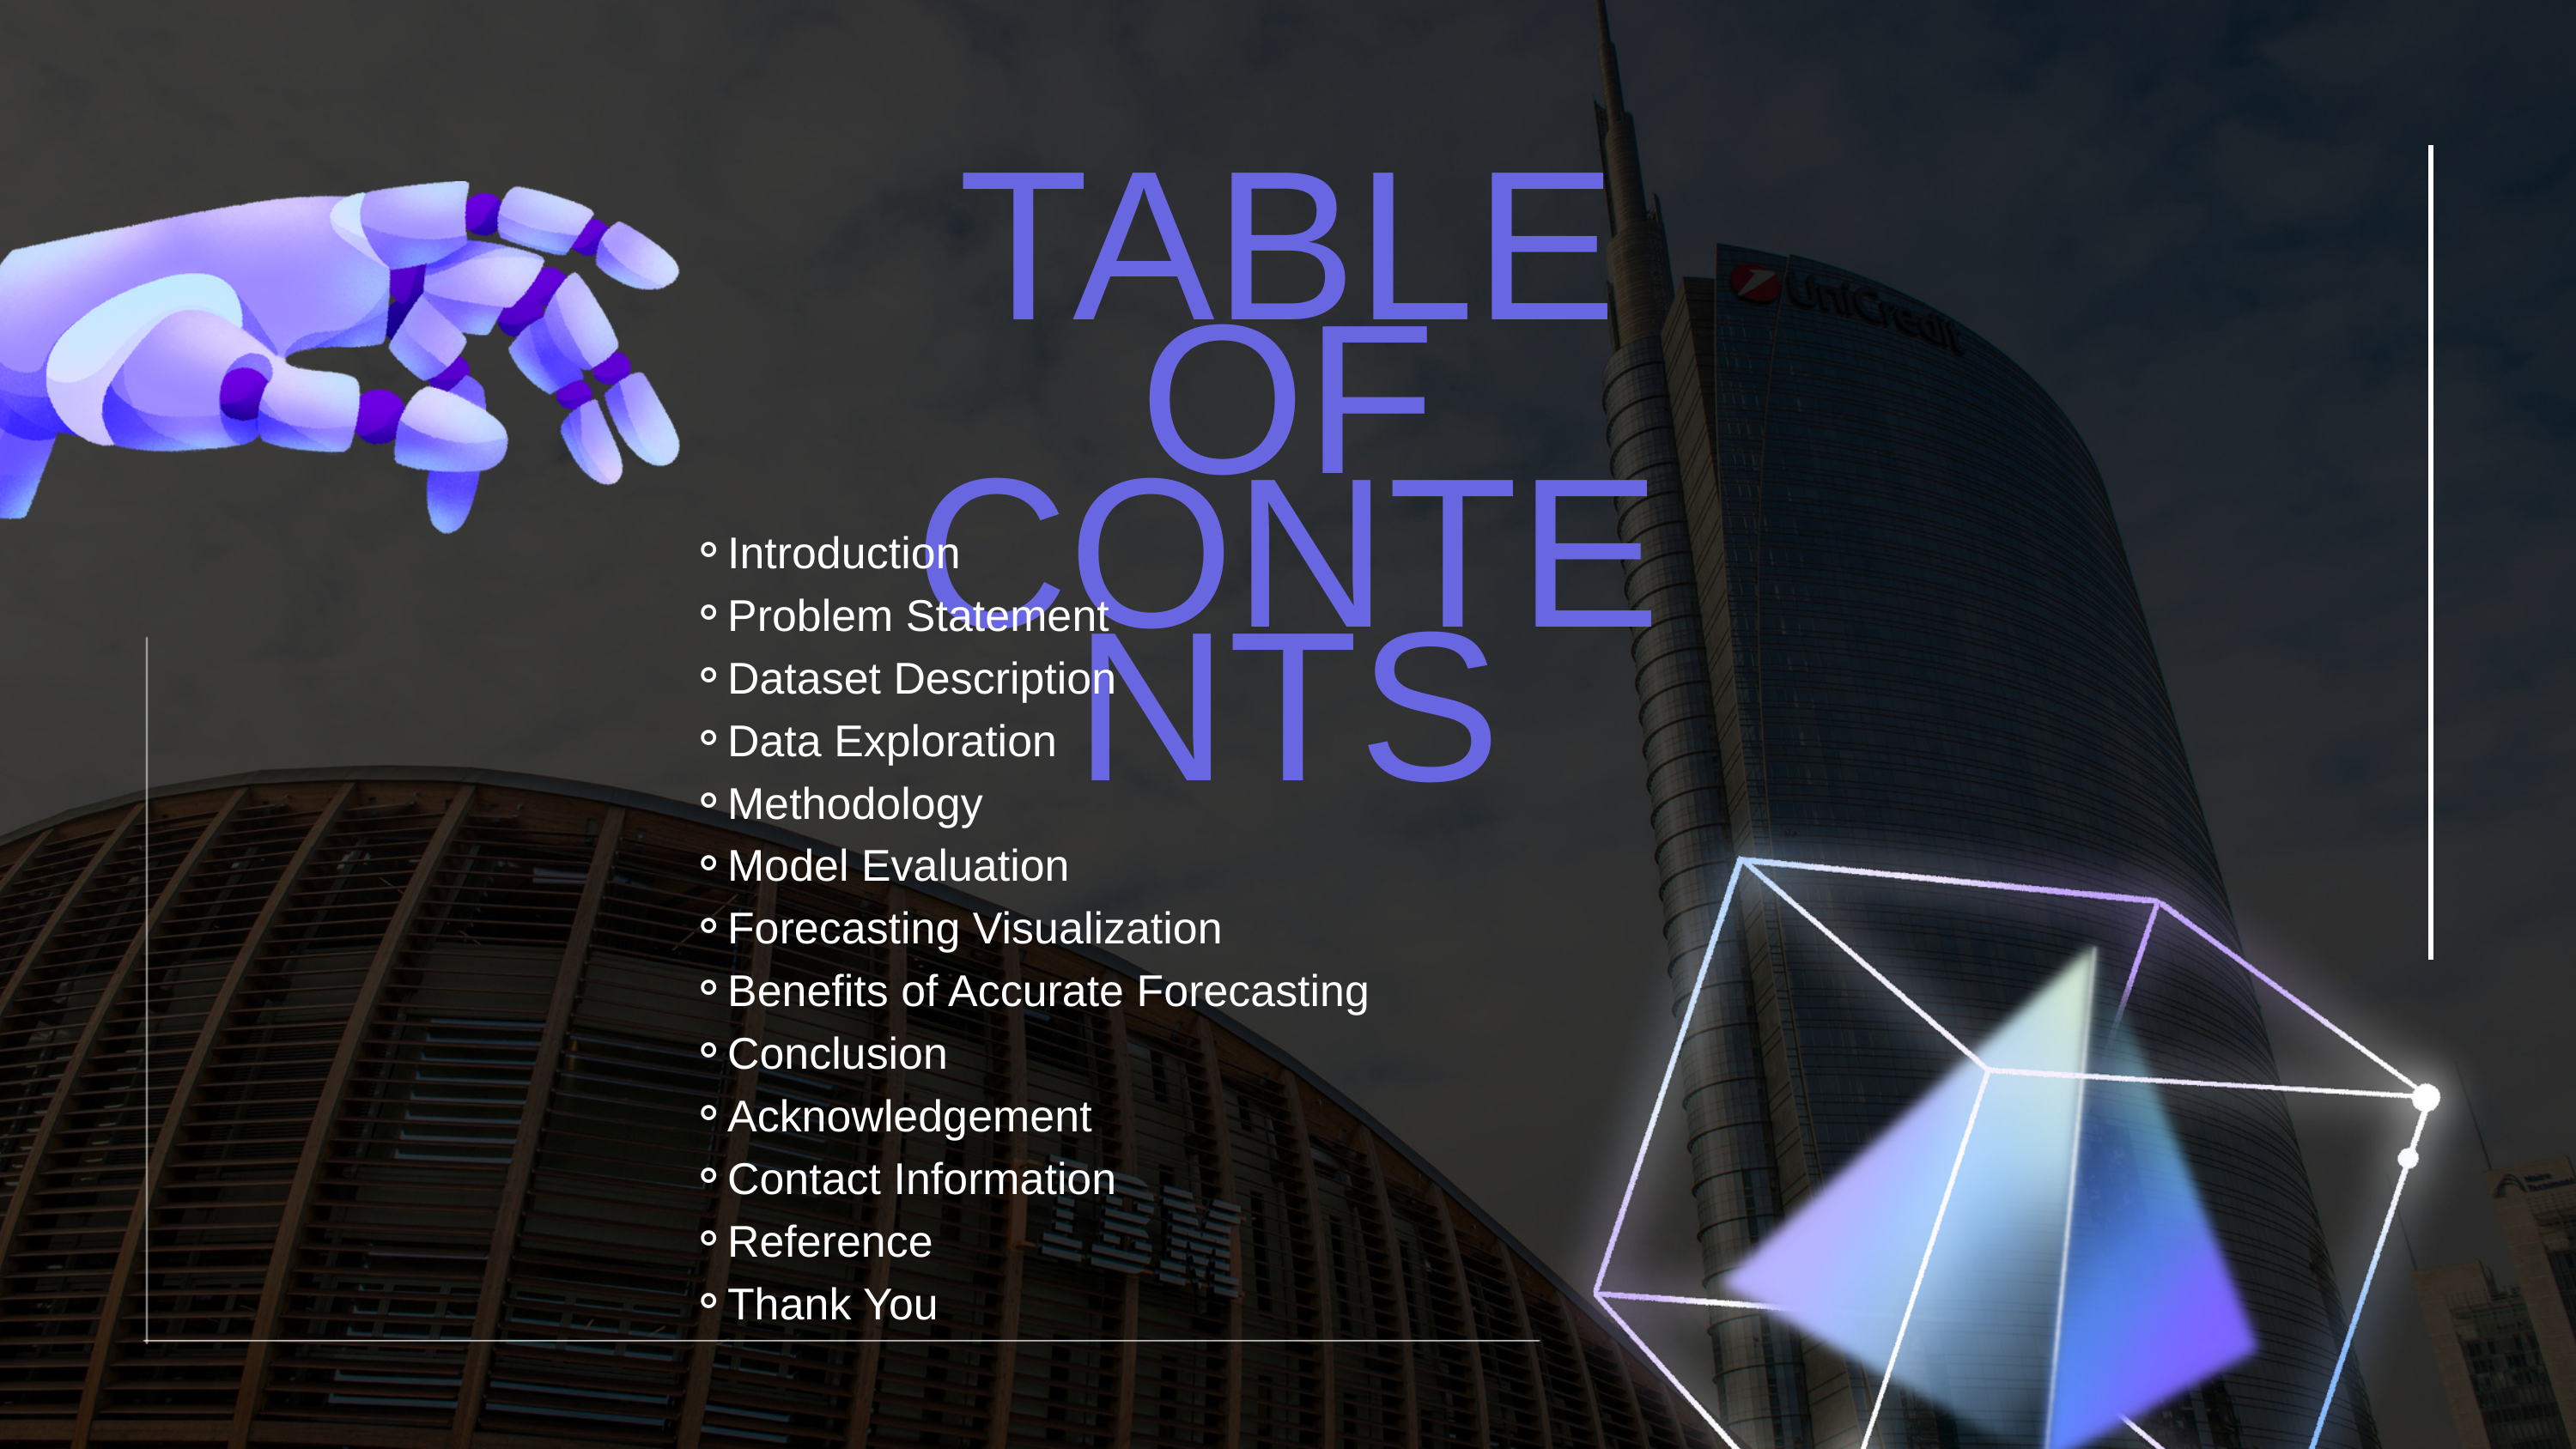

TABLE OF CONTENTS
Introduction
Problem Statement
Dataset Description
Data Exploration
Methodology
Model Evaluation
Forecasting Visualization
Benefits of Accurate Forecasting
Conclusion
Acknowledgement
Contact Information
Reference
Thank You